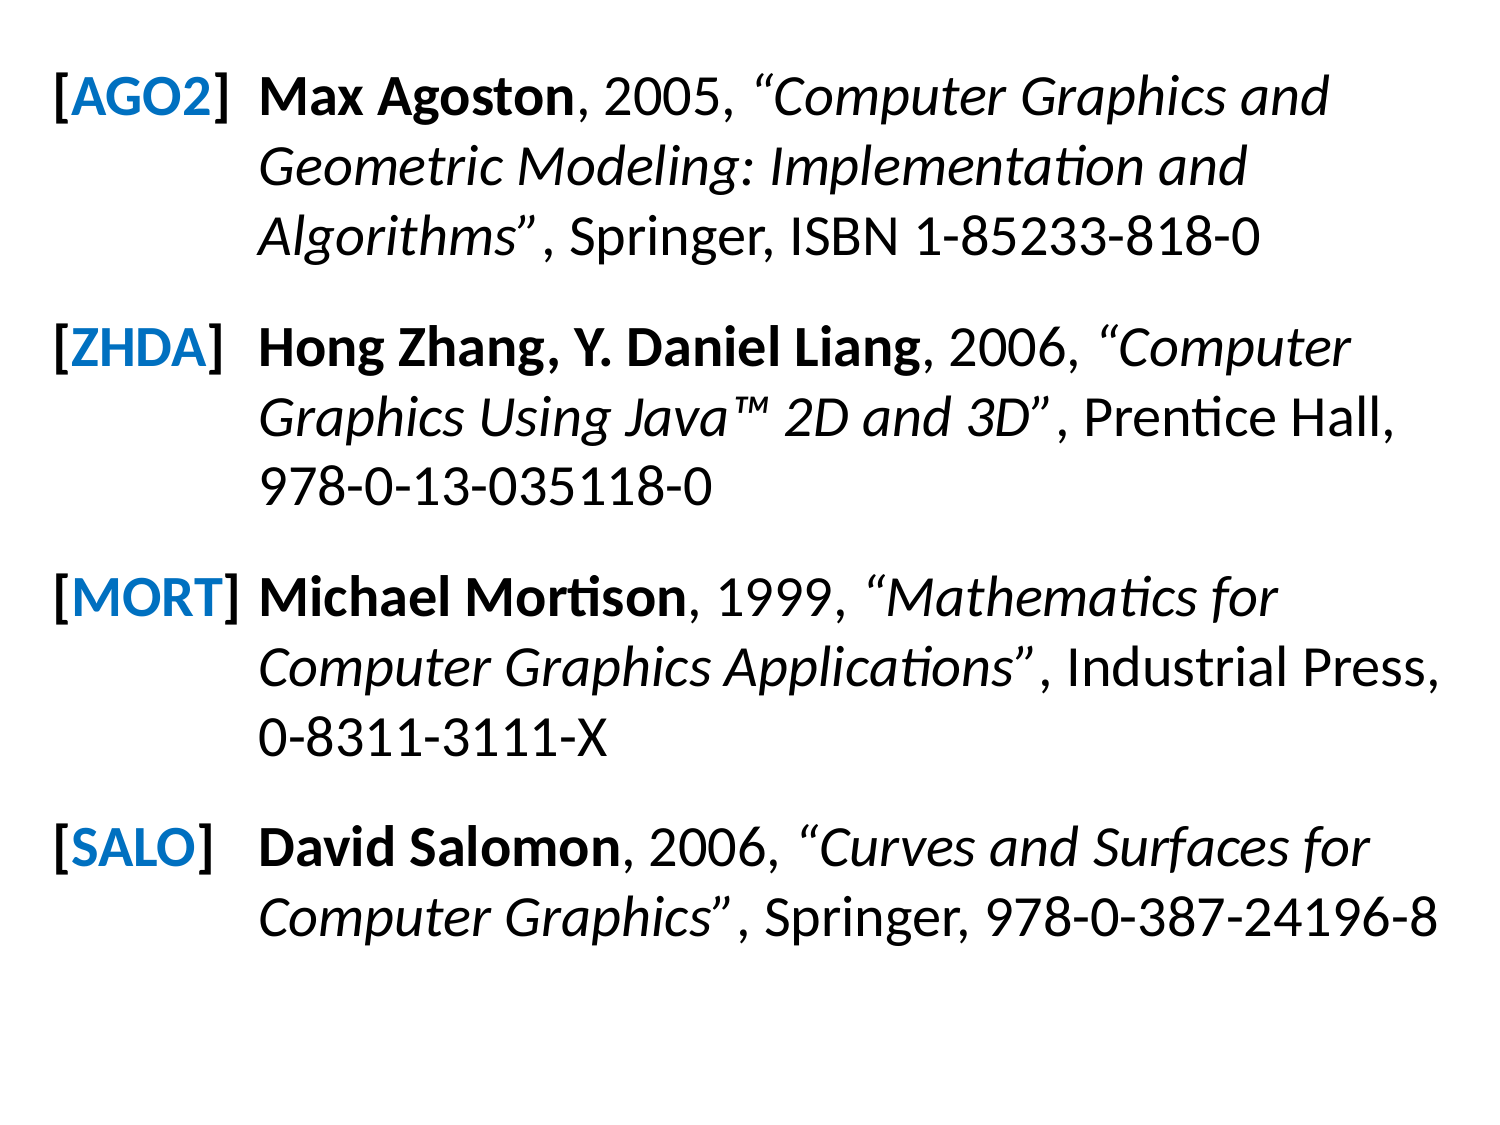

[AGO2]	Max Agoston, 2005, “Computer Graphics and Geometric Modeling: Implementation and Algorithms”, Springer, ISBN 1-85233-818-0

[ZHDA]	Hong Zhang, Y. Daniel Liang, 2006, “Computer Graphics Using Java™ 2D and 3D”, Prentice Hall, 978-0-13-035118-0

[MORT]	Michael Mortison, 1999, “Mathematics for Computer Graphics Applications”, Industrial Press, 0-8311-3111-X

[SALO]	David Salomon, 2006, “Curves and Surfaces for Computer Graphics”, Springer, 978-0-387-24196-8